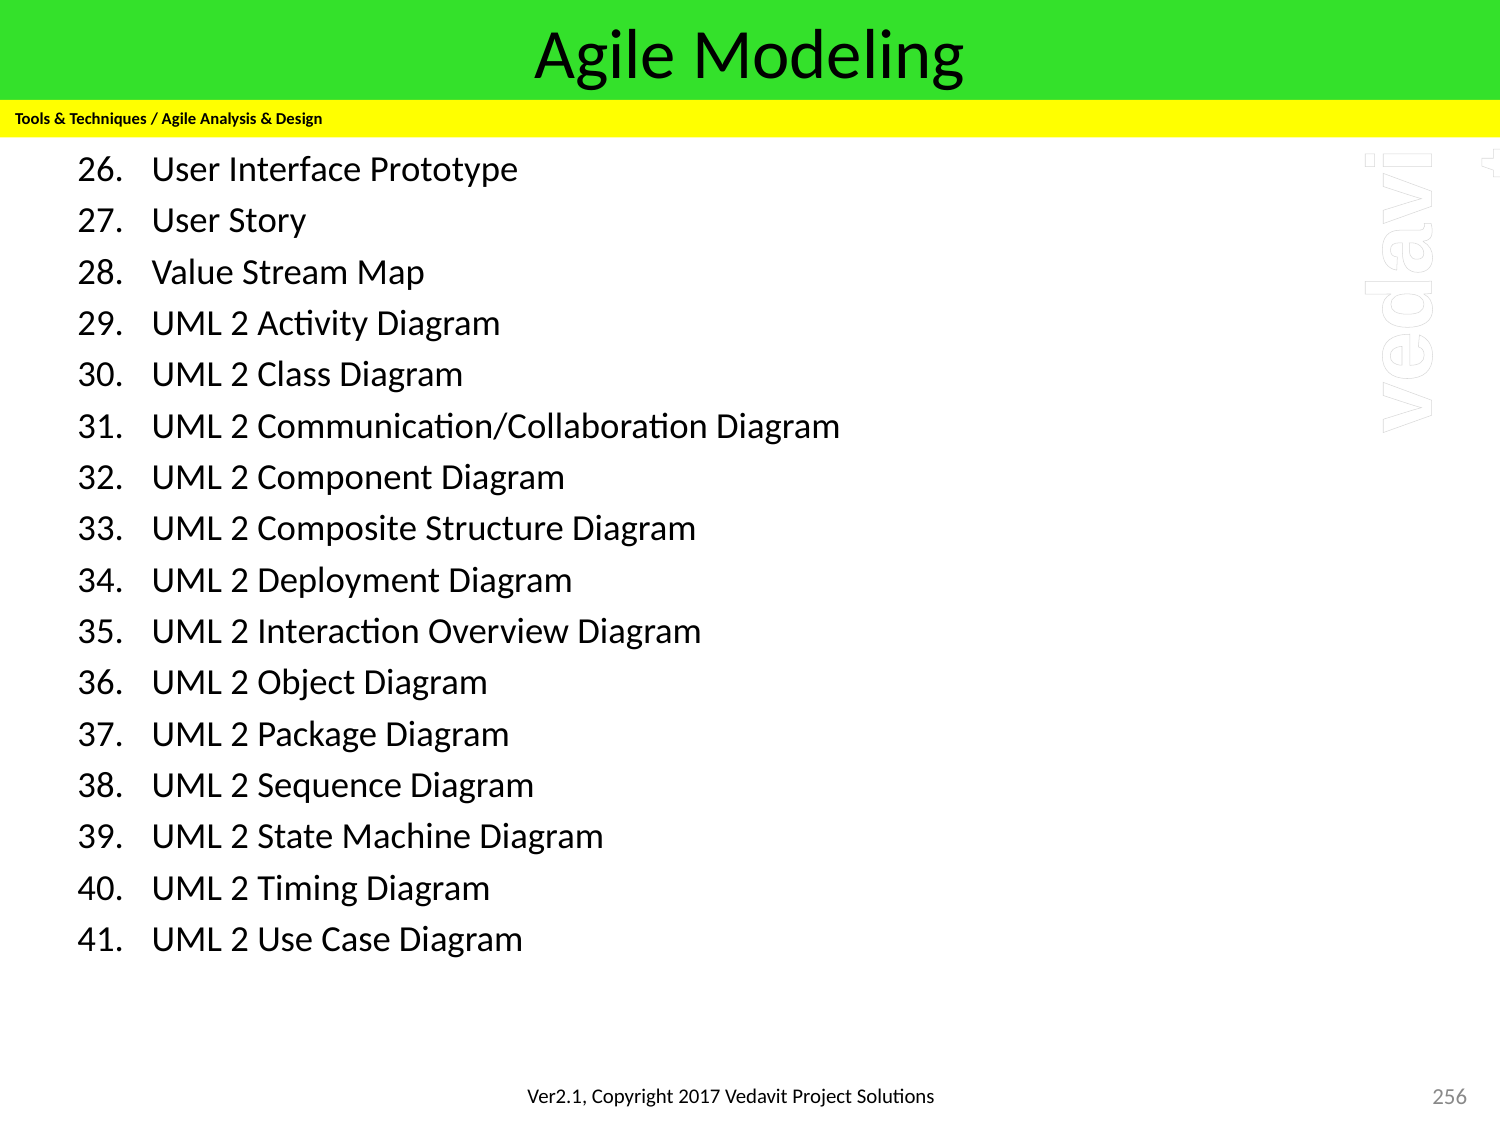

# Agile Modeling
Tools & Techniques / Agile Analysis & Design
User Interface Prototype
User Story
Value Stream Map
UML 2 Activity Diagram
UML 2 Class Diagram
UML 2 Communication/Collaboration Diagram
UML 2 Component Diagram
UML 2 Composite Structure Diagram
UML 2 Deployment Diagram
UML 2 Interaction Overview Diagram
UML 2 Object Diagram
UML 2 Package Diagram
UML 2 Sequence Diagram
UML 2 State Machine Diagram
UML 2 Timing Diagram
UML 2 Use Case Diagram
256